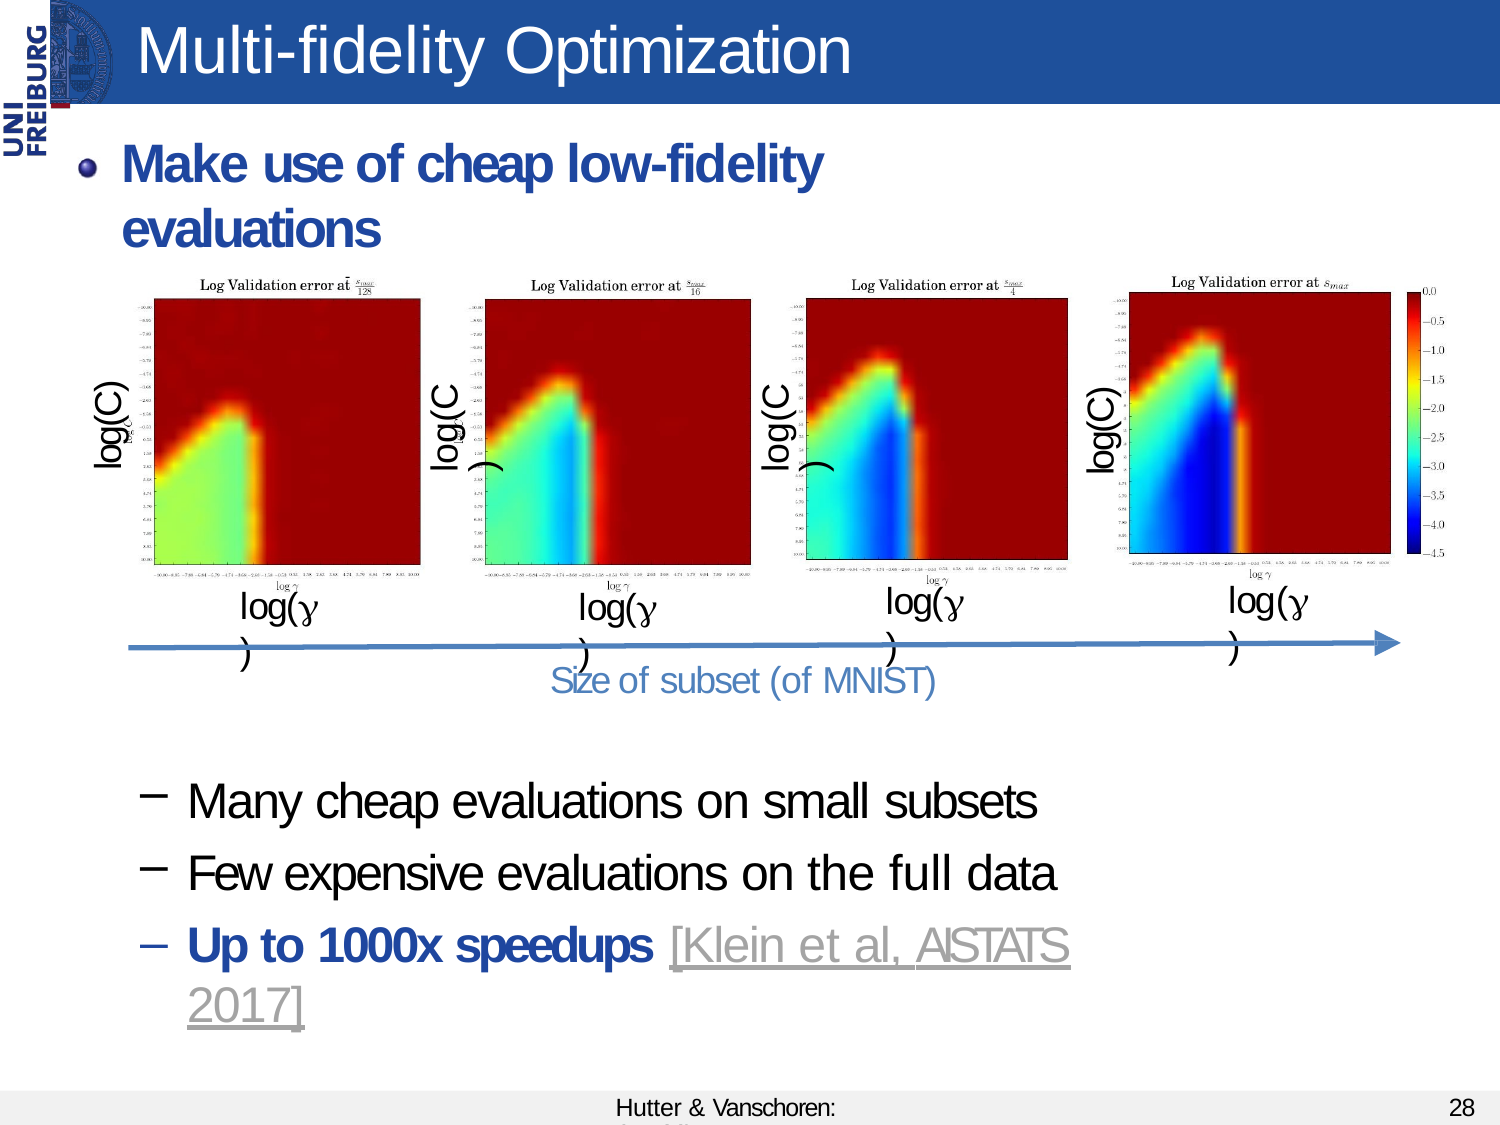

# Multi-fidelity Optimization
Make use of cheap low-fidelity evaluations
–	E.g.: subsets of the data (here: SVM on MNIST)

log(C)
log(C)
log(C)

log(C)

log(γ)
log(γ)
log(γ)
log(γ)

Size of subset (of MNIST)

Many cheap evaluations on small subsets
Few expensive evaluations on the full data
Up to 1000x speedups [Klein et al, AISTATS 2017]

Hutter & Vanschoren: AutoML
28